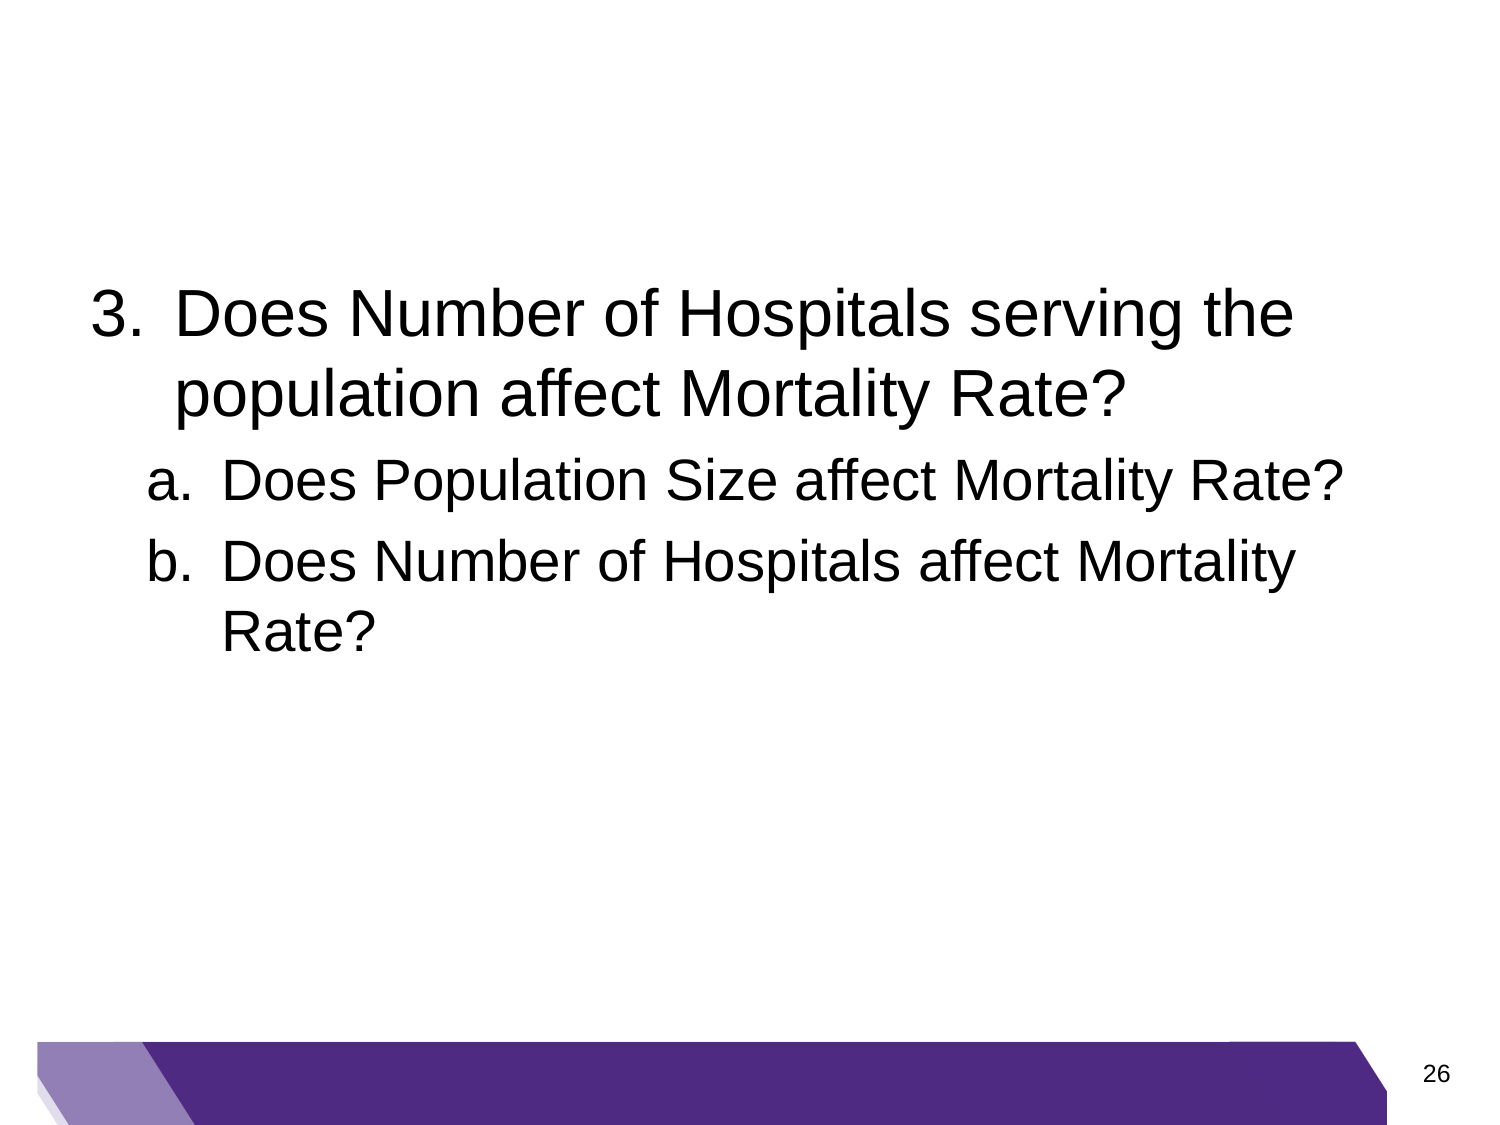

Does Number of Hospitals serving the population affect Mortality Rate?
Does Population Size affect Mortality Rate?
Does Number of Hospitals affect Mortality Rate?

26